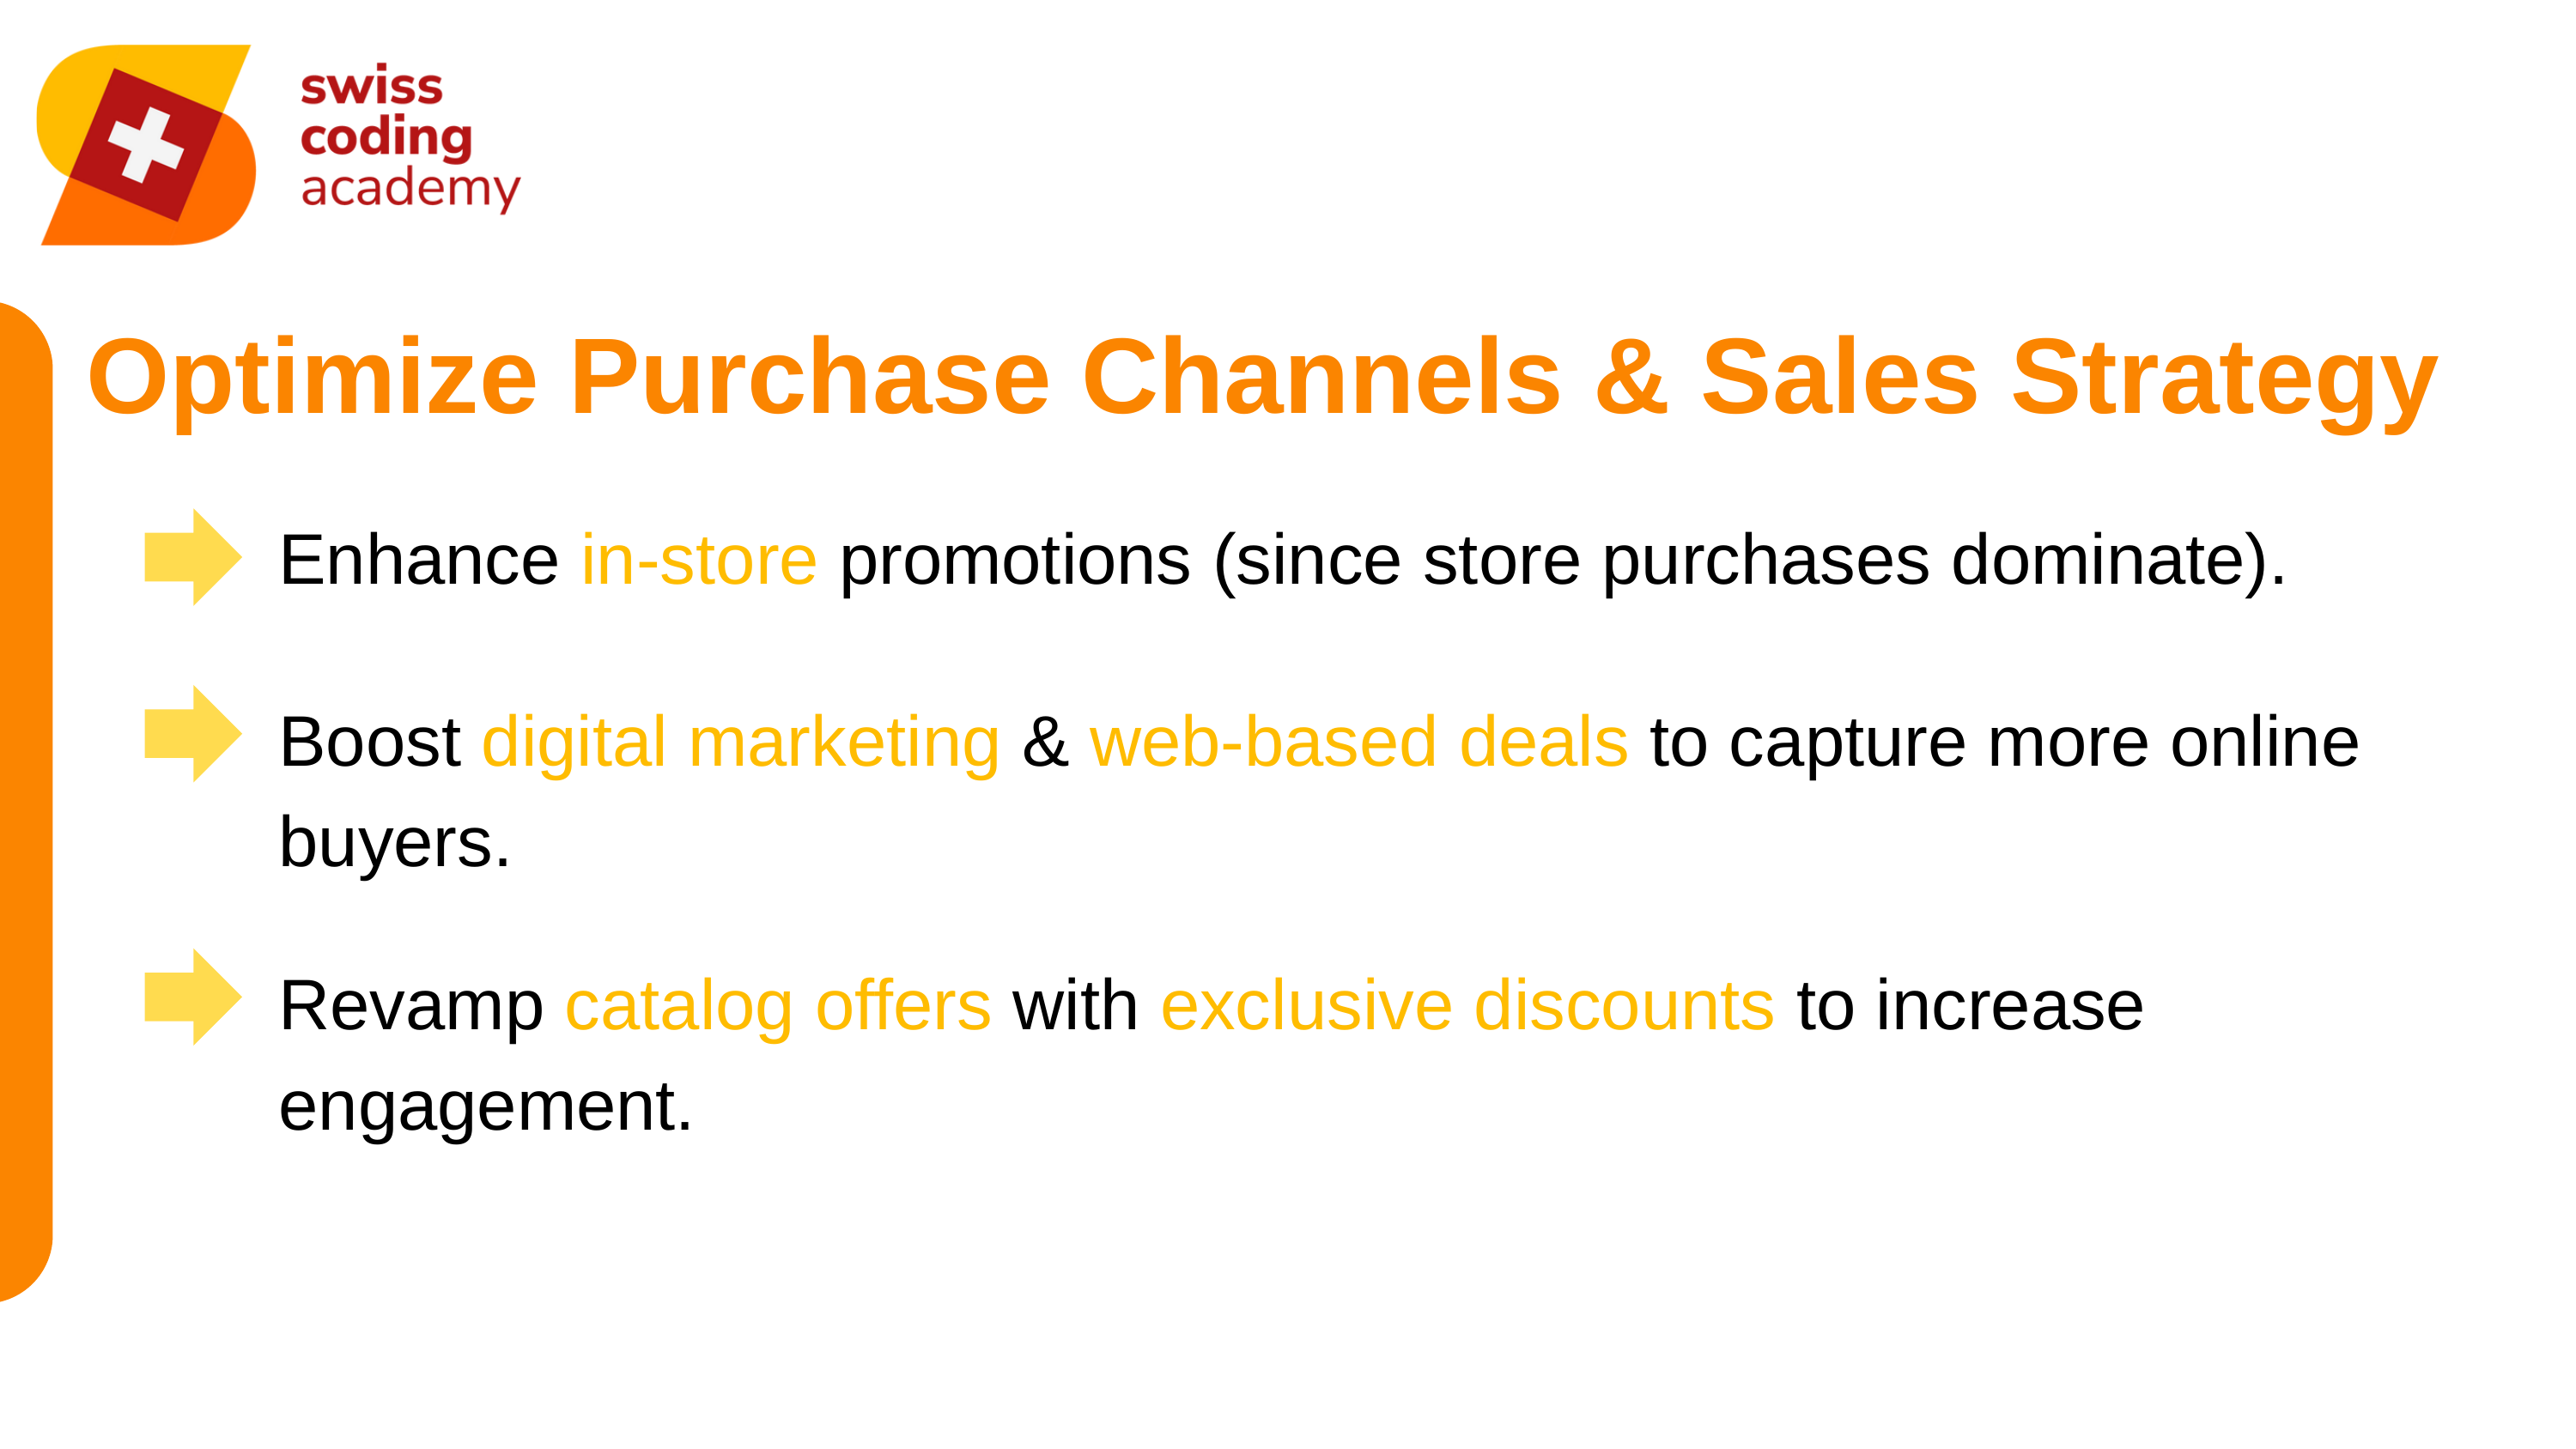

Optimize Purchase Channels & Sales Strategy

Enhance in-store promotions (since store purchases dominate).

Boost digital marketing & web-based deals to capture more online buyers.

Revamp catalog offers with exclusive discounts to increase engagement.